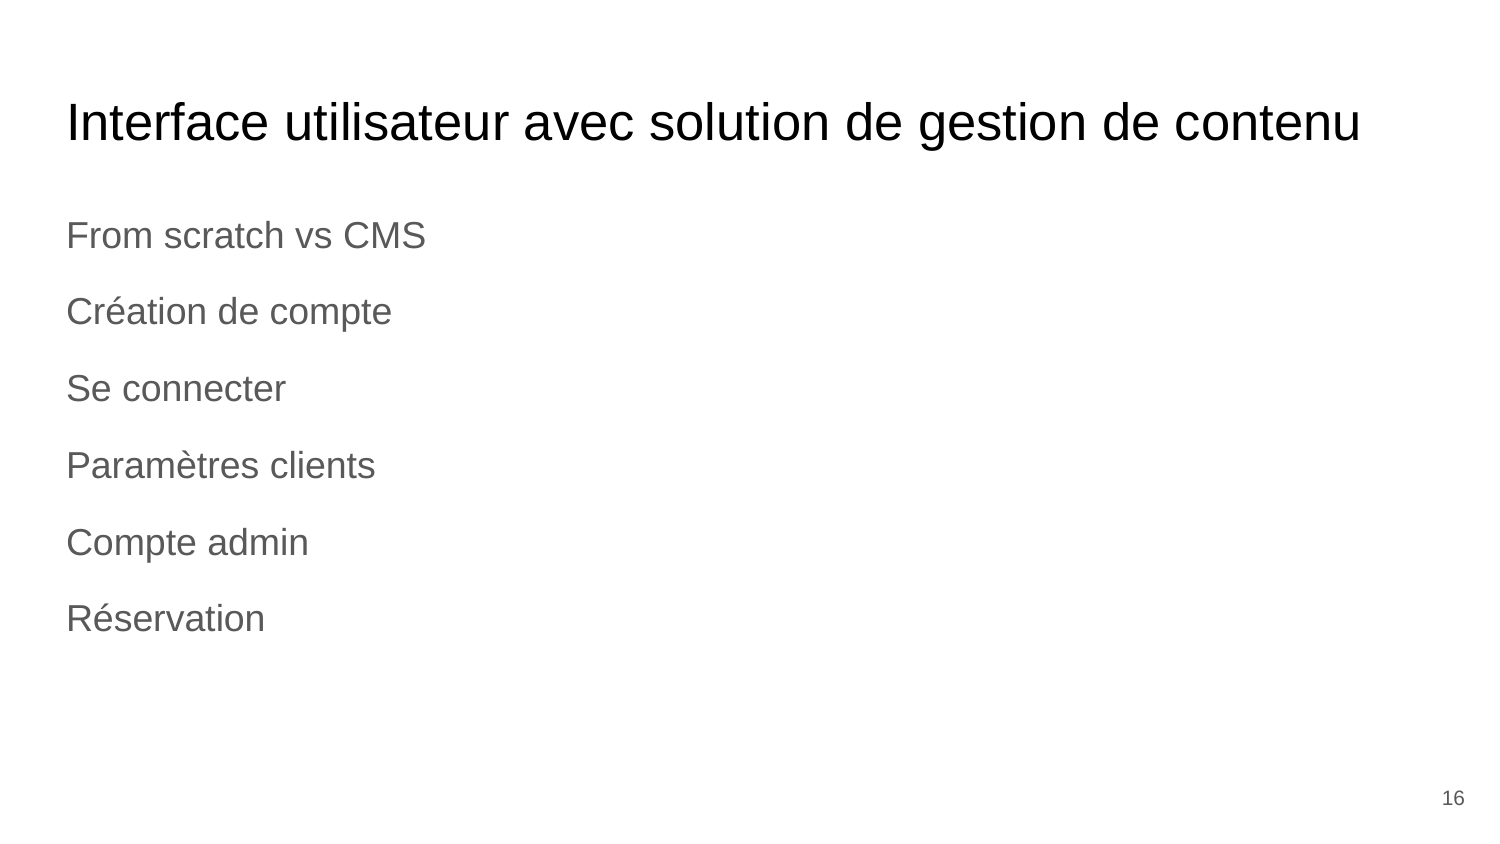

# Interface utilisateur avec solution de gestion de contenu
From scratch vs CMS
Création de compte
Se connecter
Paramètres clients
Compte admin
Réservation
16